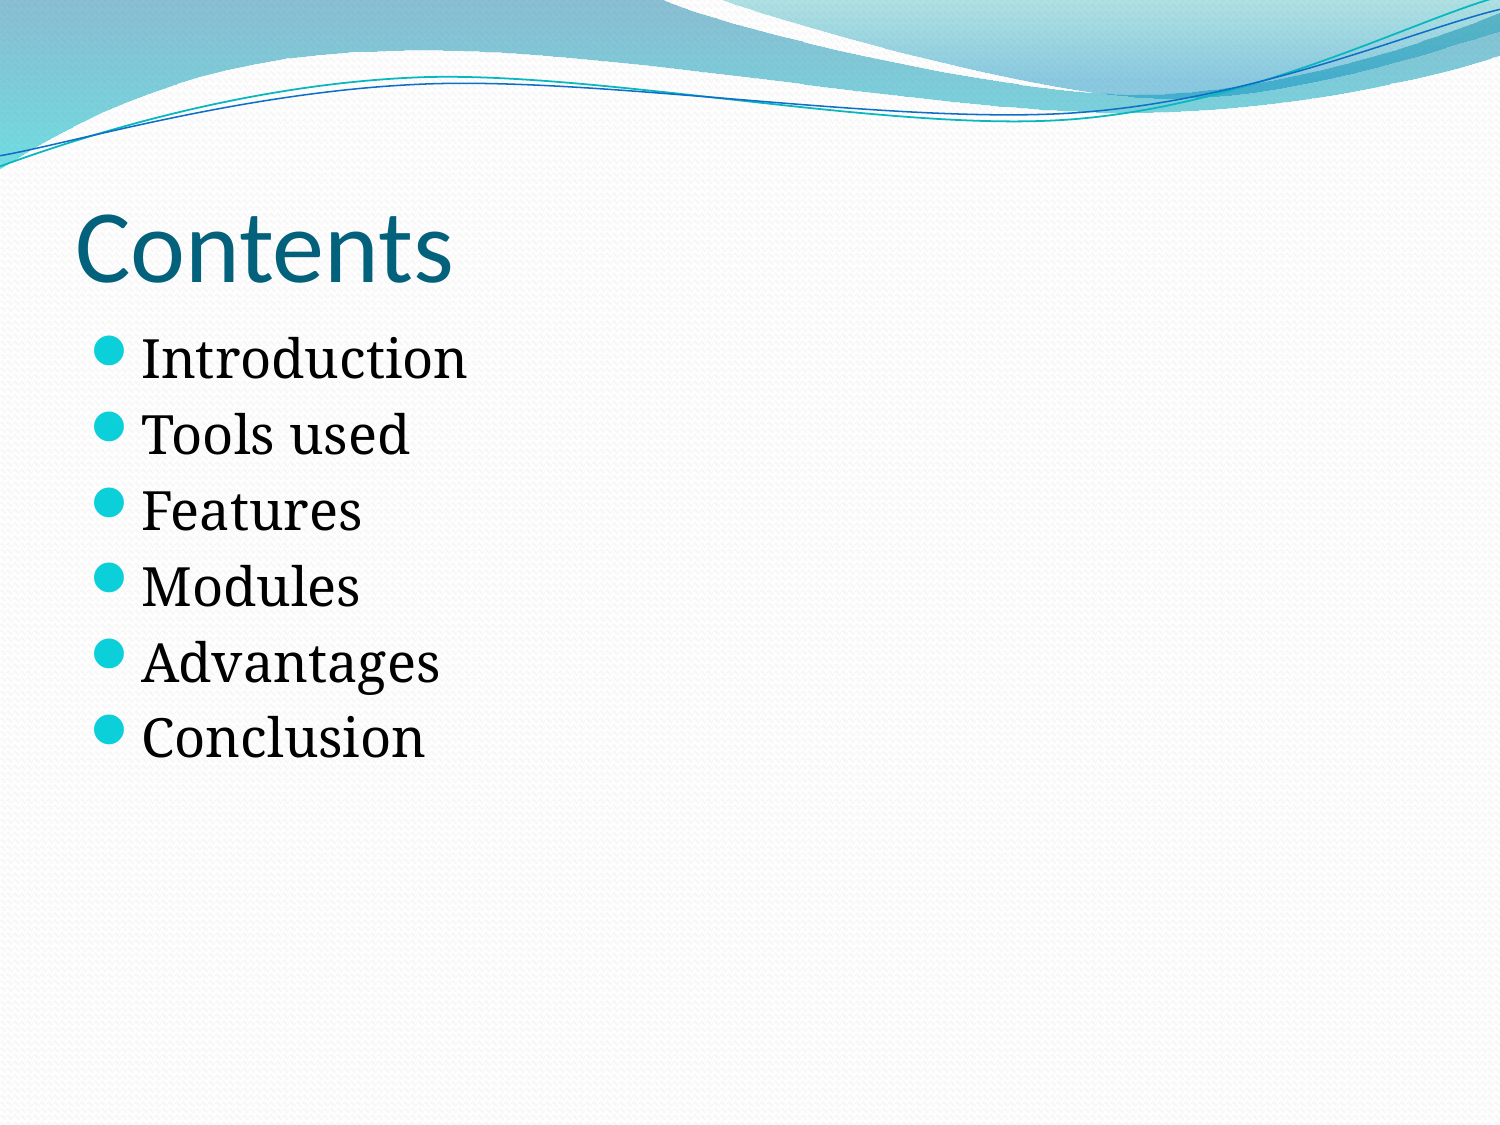

# Contents
Introduction
Tools used
Features
Modules
Advantages
Conclusion